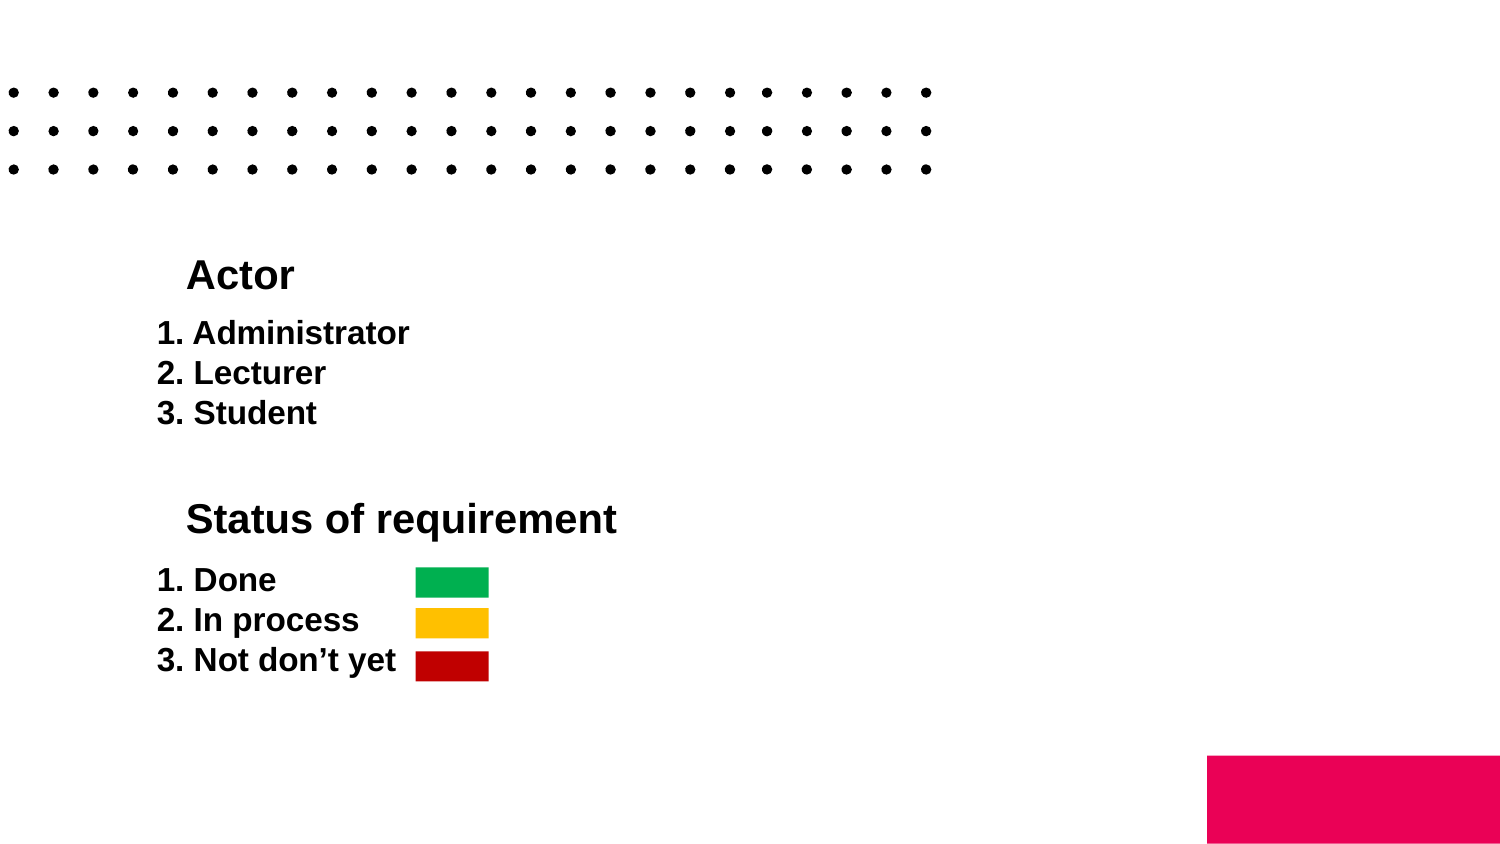

# Actor
1. Administrator
2. Lecturer
3. Student
Status of requirement
1. Done
2. In process
3. Not don’t yet